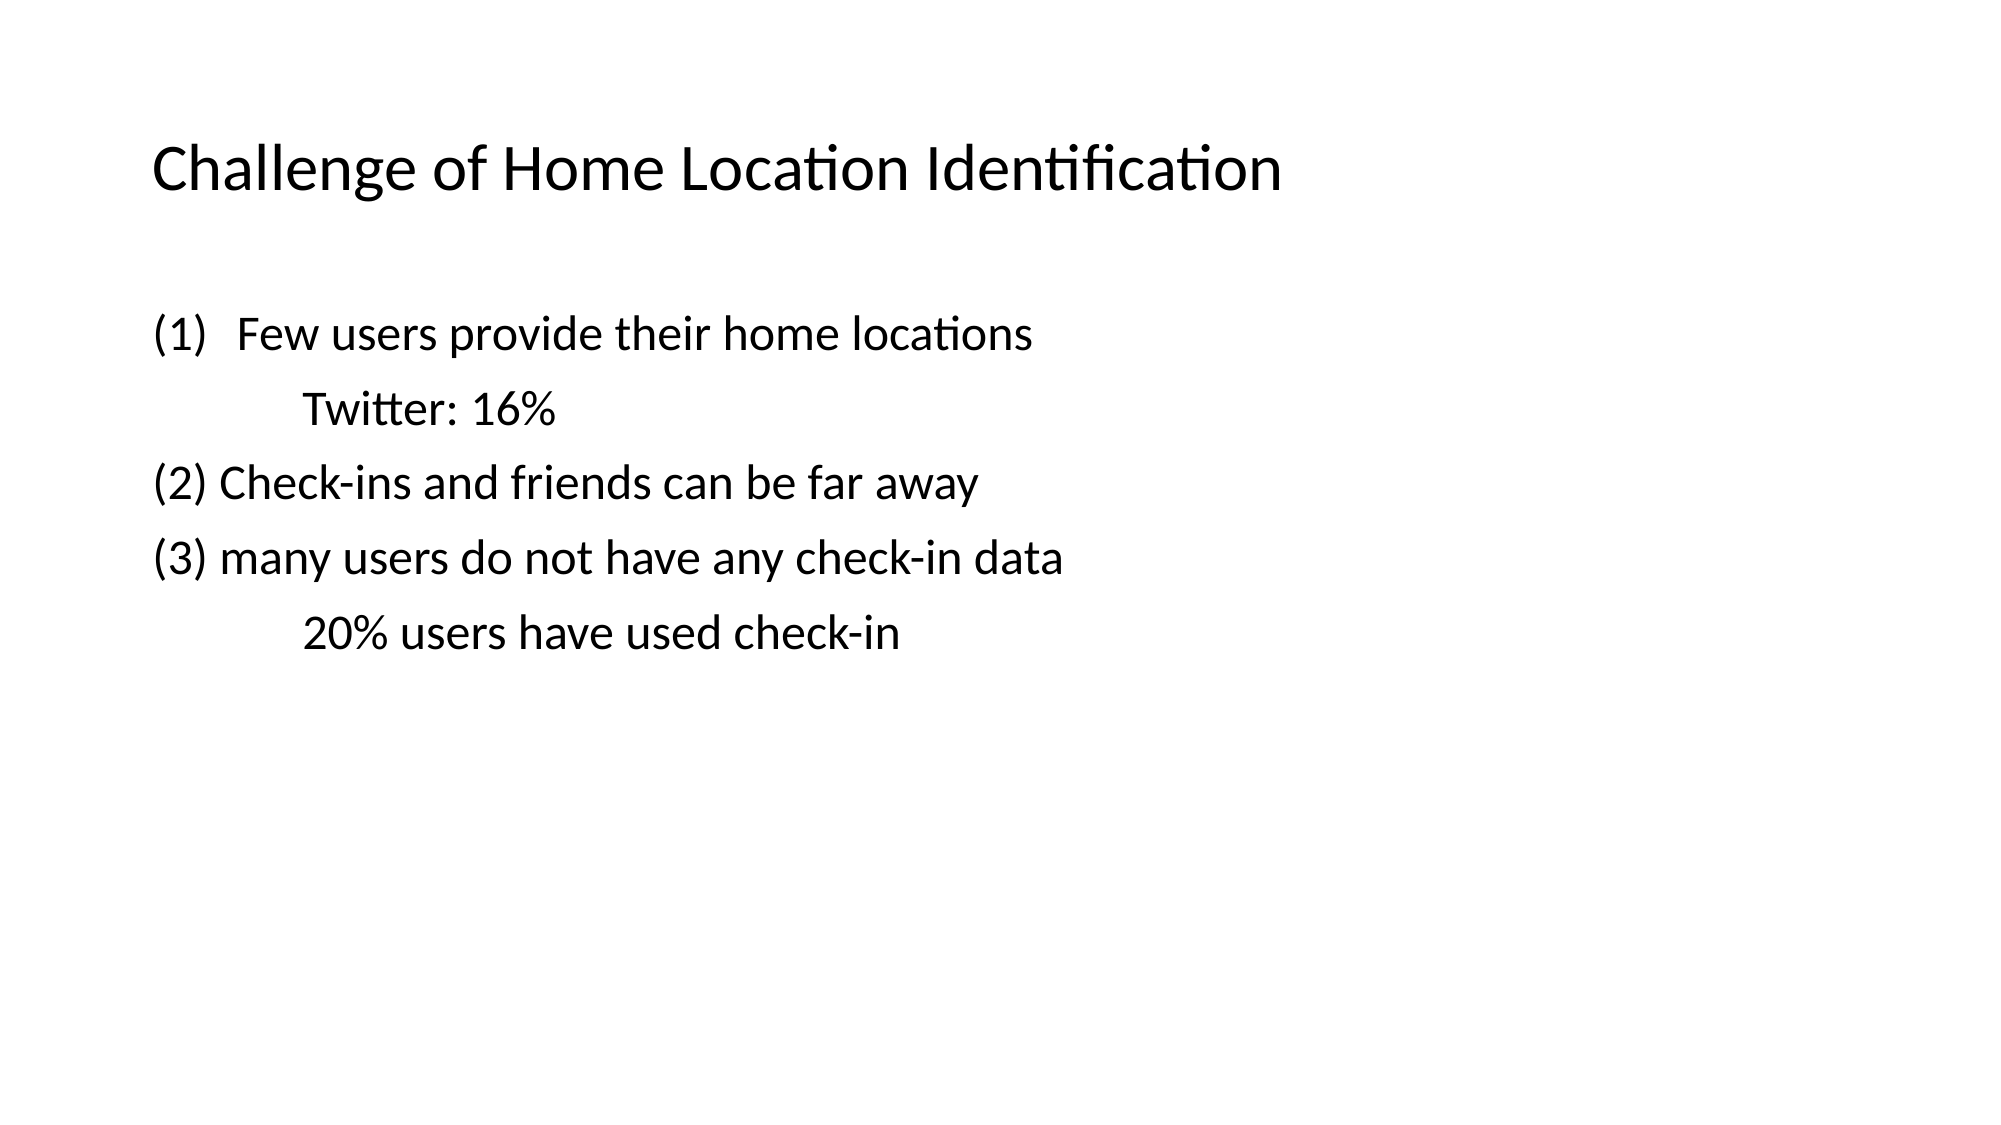

# Challenge of Home Location Identification
Few users provide their home locations
	Twitter: 16%
(2) Check-ins and friends can be far away
(3) many users do not have any check-in data
	20% users have used check-in